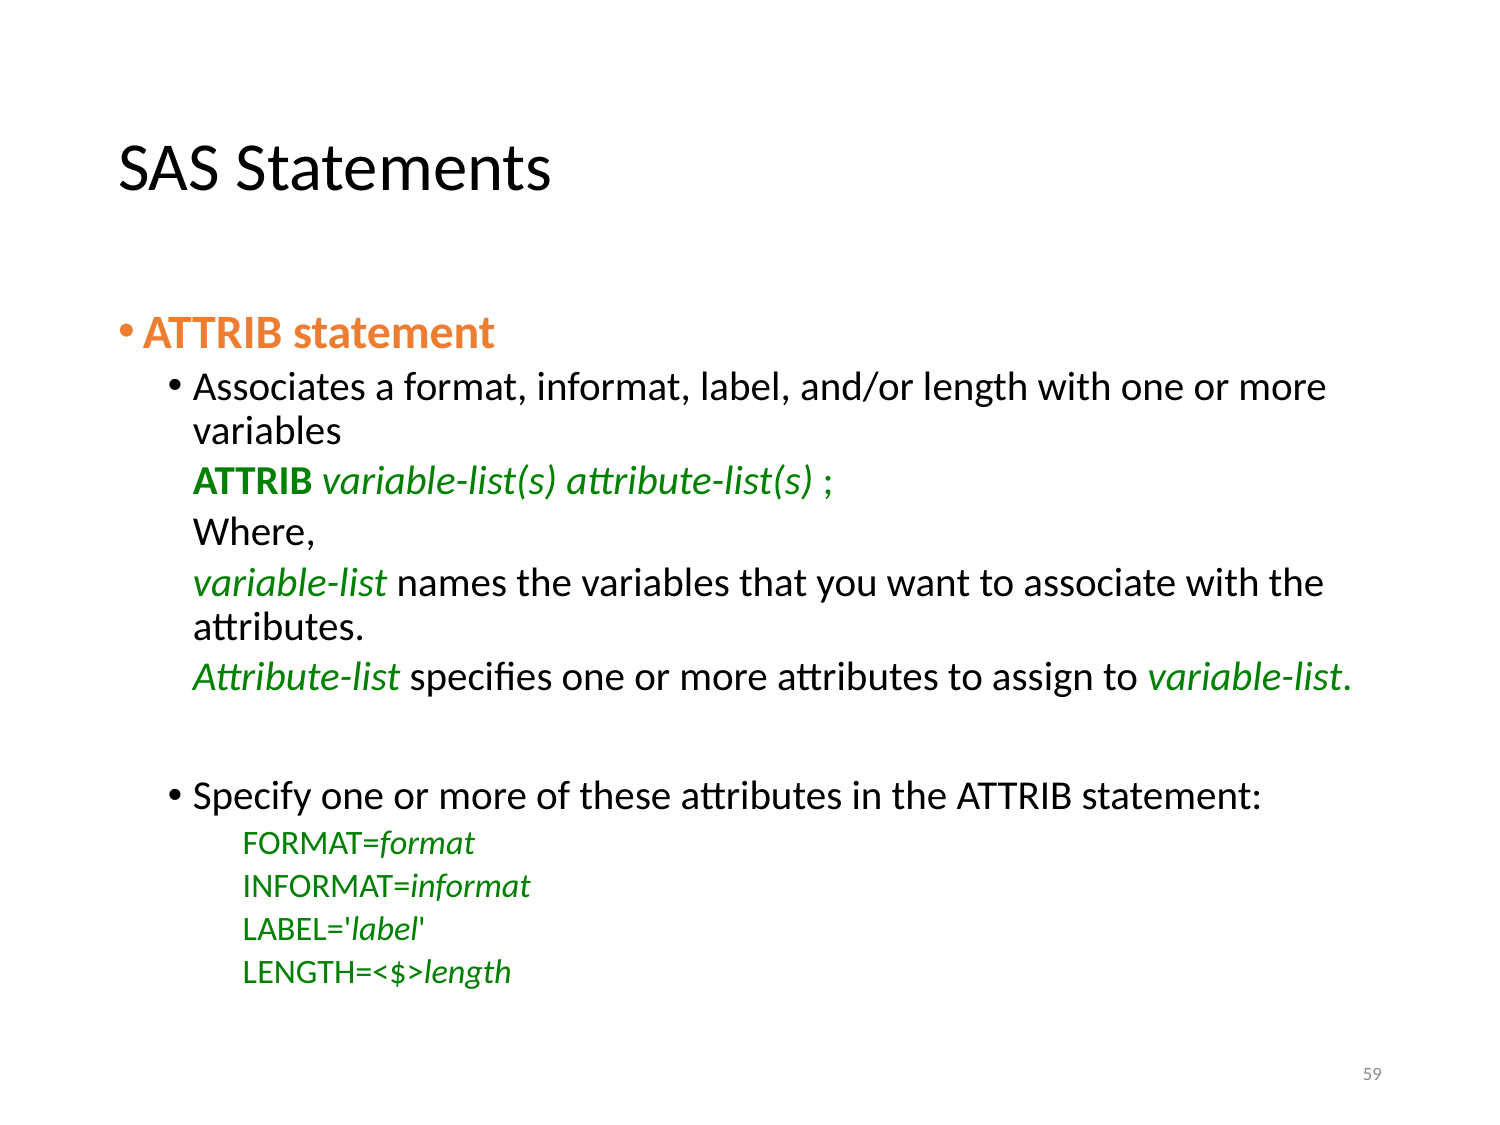

# SAS Statements
ATTRIB statement
Associates a format, informat, label, and/or length with one or more variables
	ATTRIB variable-list(s) attribute-list(s) ;
	Where,
	variable-list names the variables that you want to associate with the attributes.
	Attribute-list specifies one or more attributes to assign to variable-list.

Specify one or more of these attributes in the ATTRIB statement:
	FORMAT=format
	INFORMAT=informat
	LABEL='label'
	LENGTH=<$>length

59